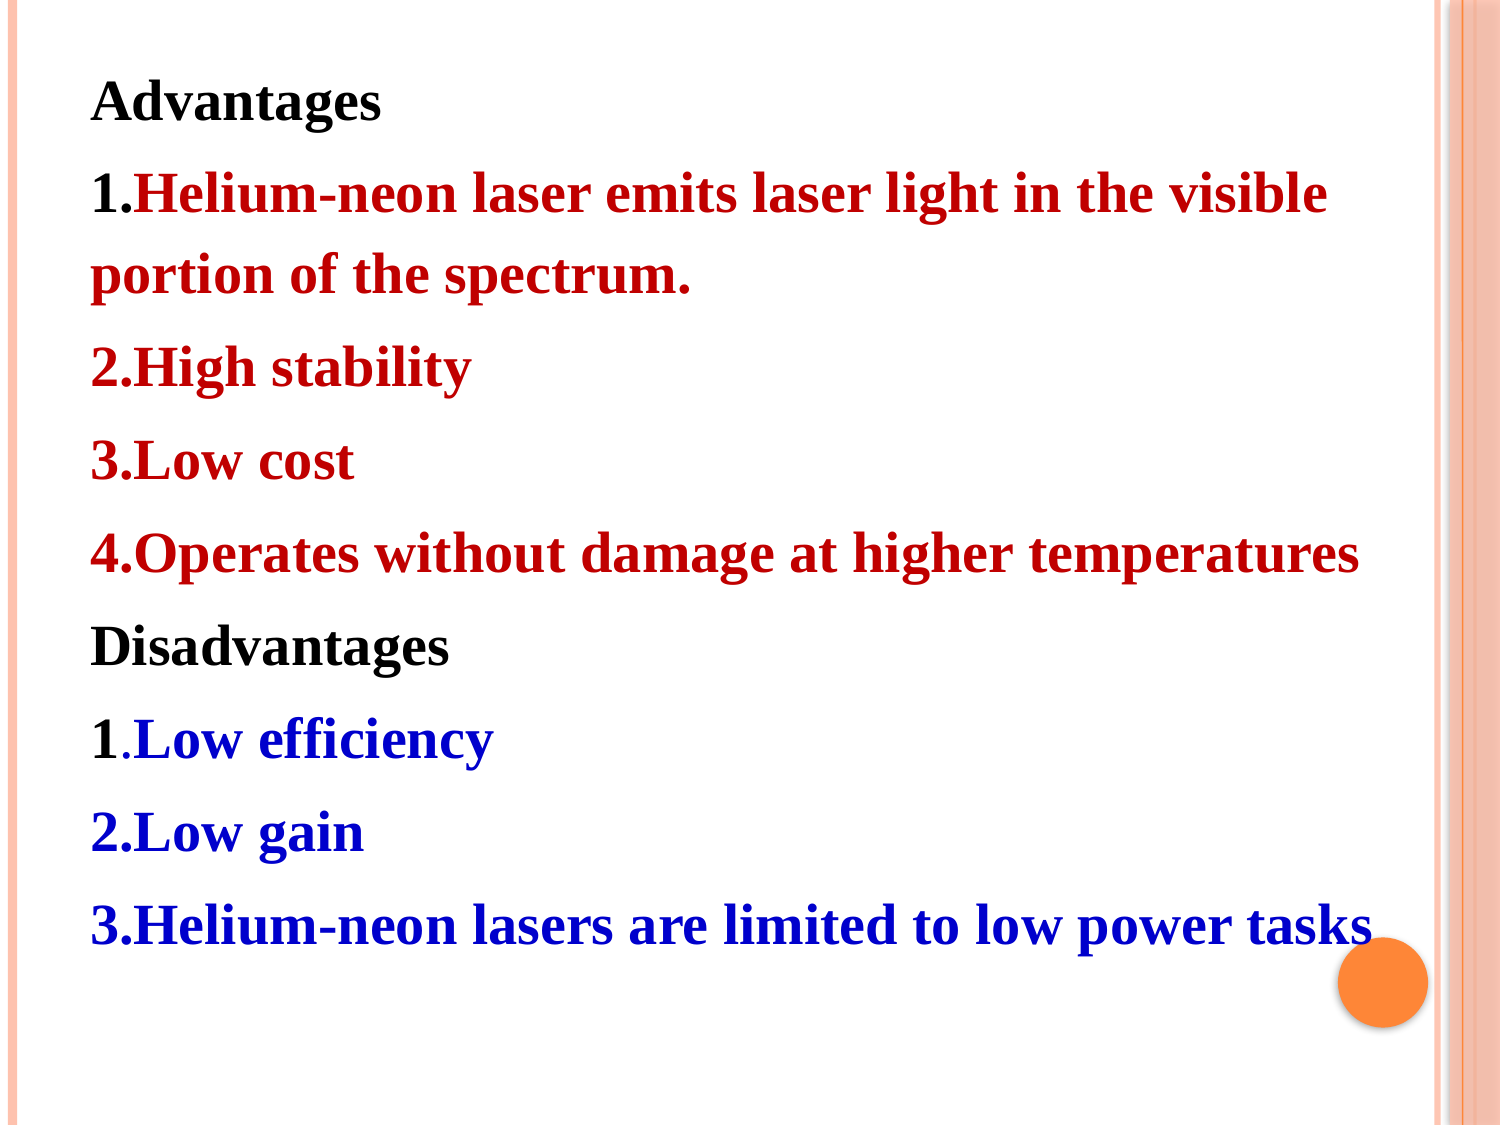

Advantages
1.Helium-neon laser emits laser light in the visible portion of the spectrum.
2.High stability
3.Low cost
4.Operates without damage at higher temperatures
Disadvantages
1.Low efficiency
2.Low gain
3.Helium-neon lasers are limited to low power tasks